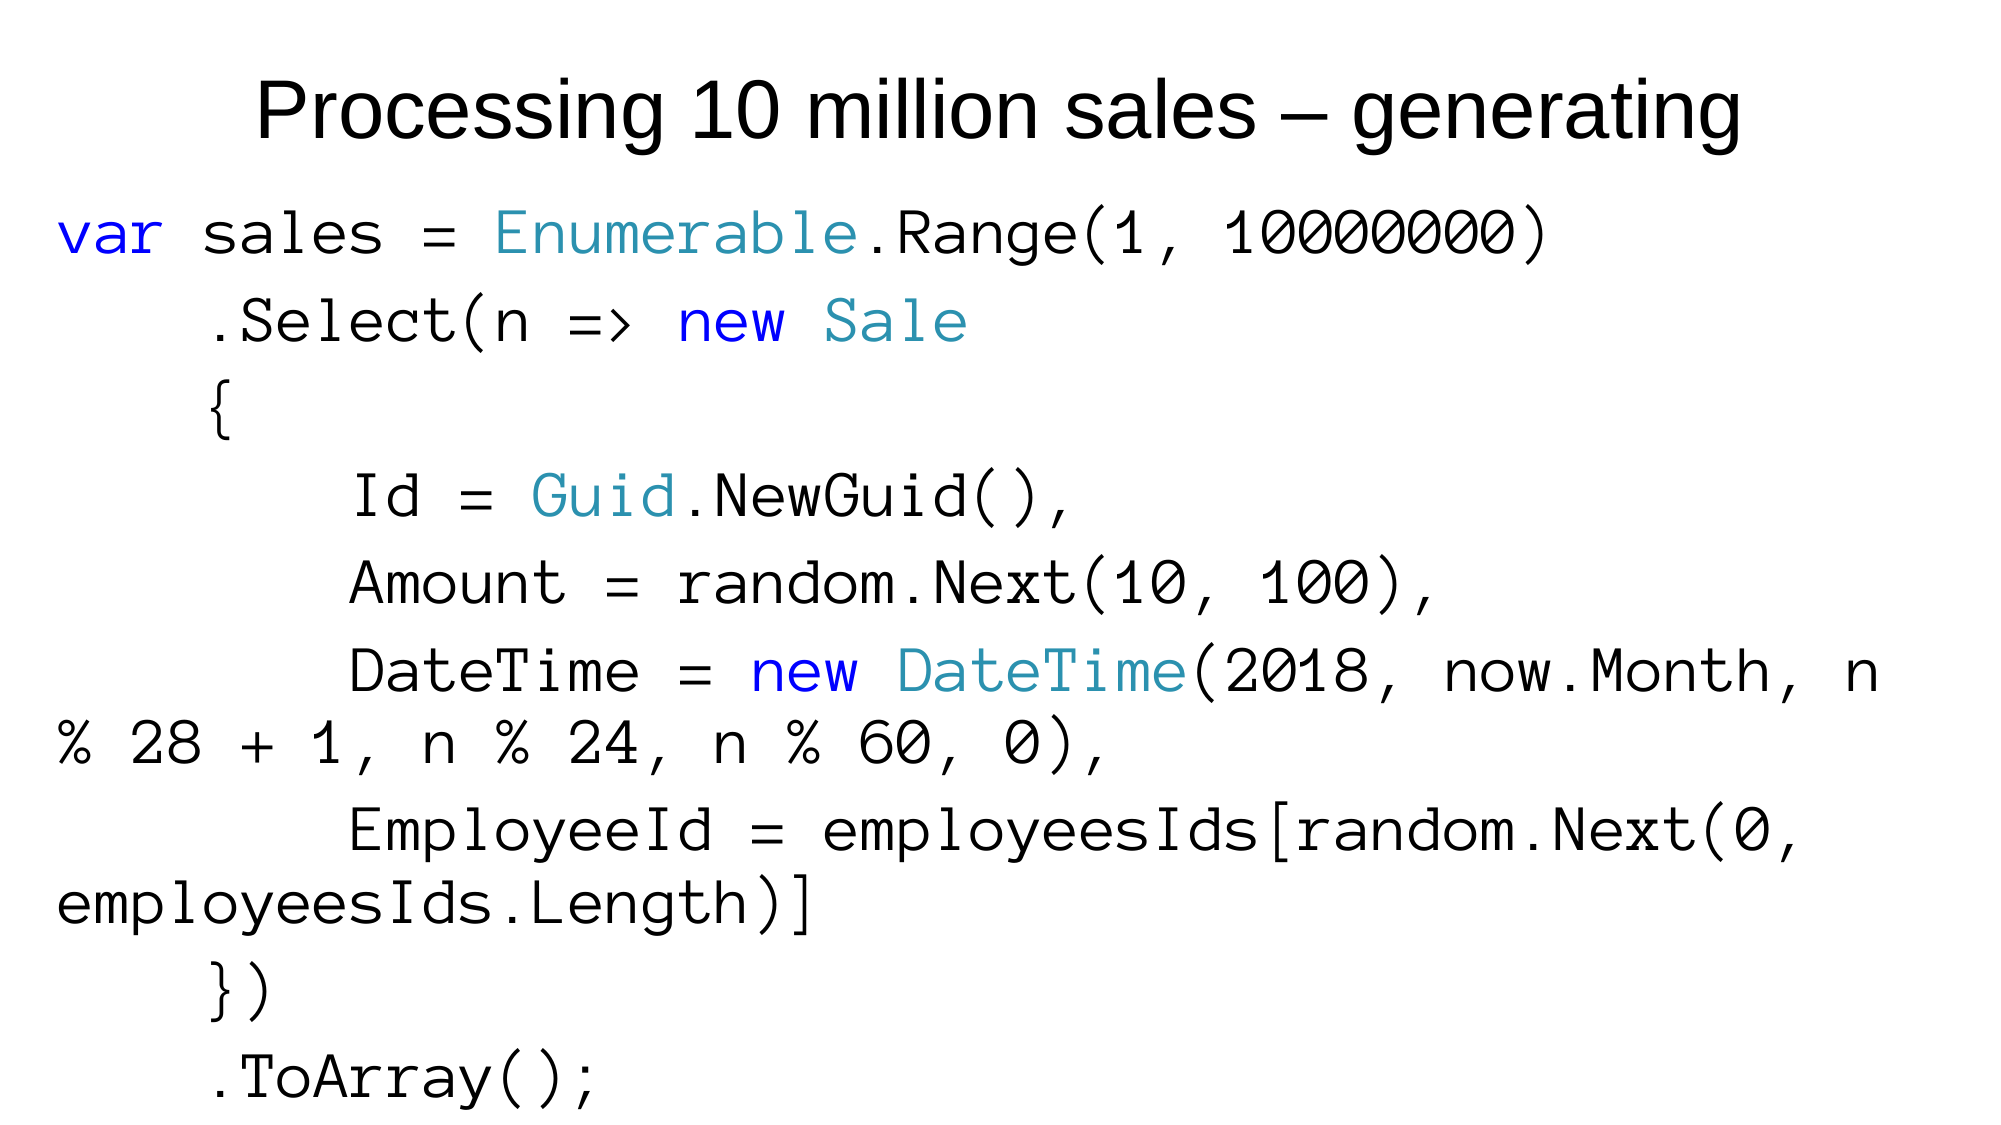

# Processing 10 million sales – generating
var sales = Enumerable.Range(1, 10000000)
    .Select(n => new Sale
    {
        Id = Guid.NewGuid(),
        Amount = random.Next(10, 100),
        DateTime = new DateTime(2018, now.Month, n % 28 + 1, n % 24, n % 60, 0),
        EmployeeId = employeesIds[random.Next(0, employeesIds.Length)]
    })
    .ToArray();